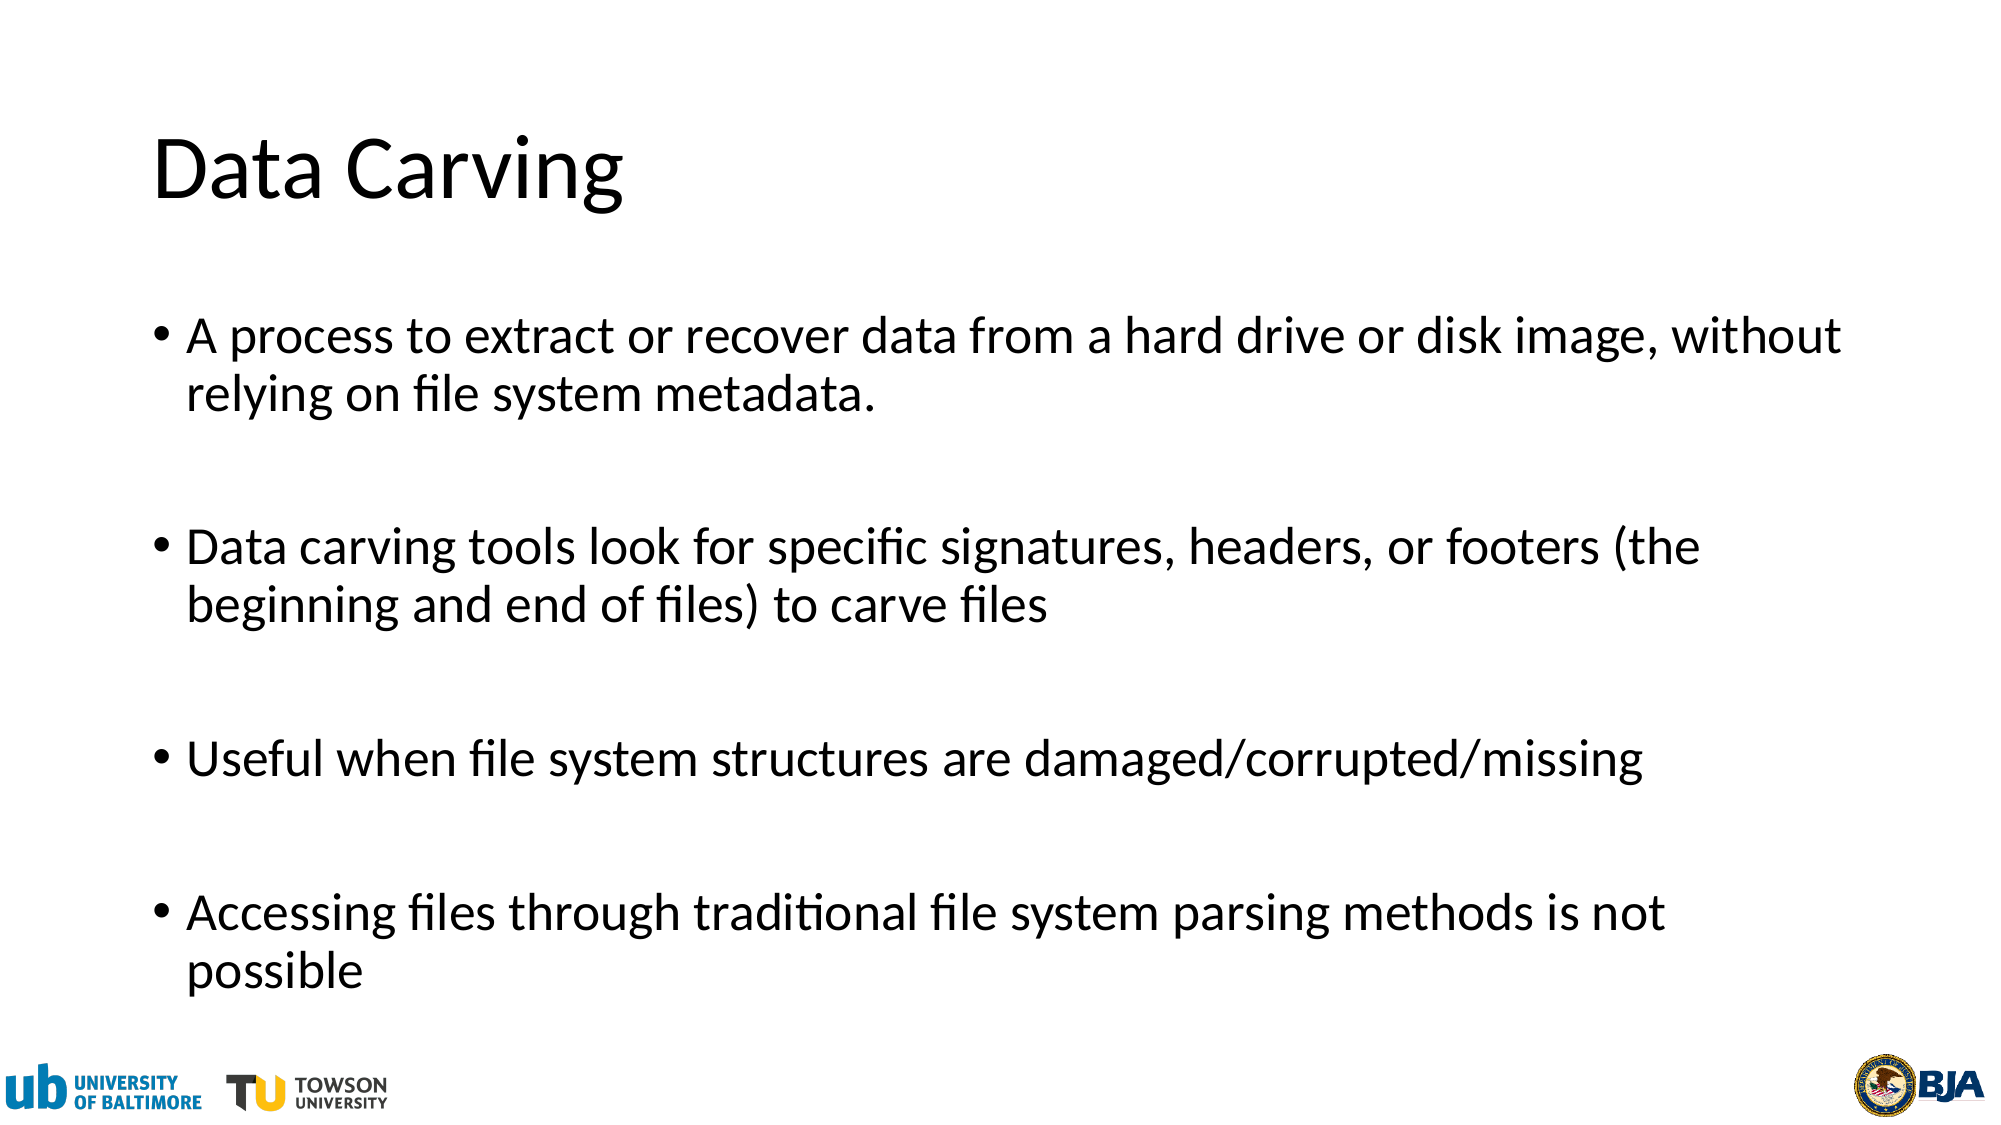

# Data Carving
A process to extract or recover data from a hard drive or disk image, without relying on file system metadata.

Data carving tools look for specific signatures, headers, or footers (the beginning and end of files) to carve files

Useful when file system structures are damaged/corrupted/missing

Accessing files through traditional file system parsing methods is not possible